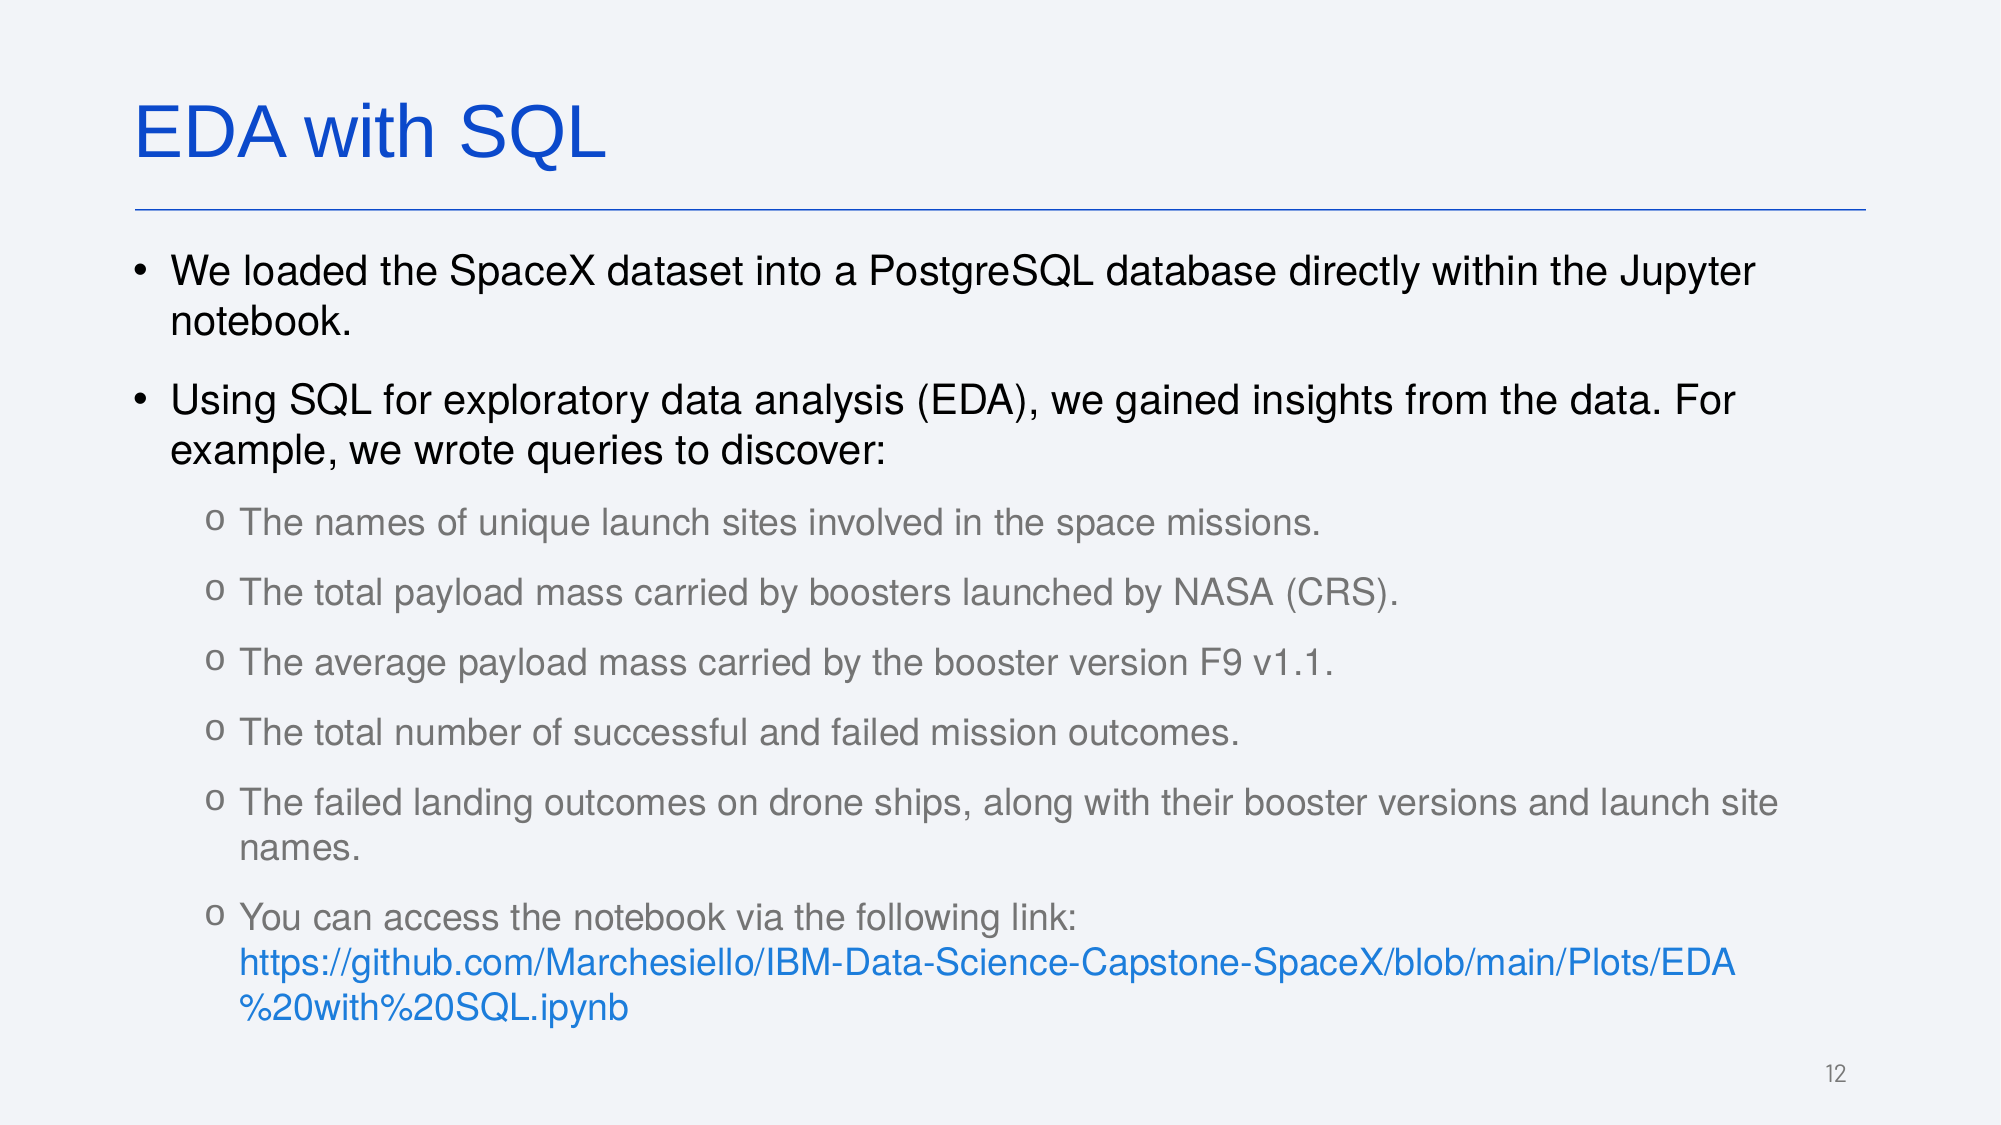

EDA with SQL
We loaded the SpaceX dataset into a PostgreSQL database directly within the Jupyter notebook.
Using SQL for exploratory data analysis (EDA), we gained insights from the data. For example, we wrote queries to discover:
The names of unique launch sites involved in the space missions.
The total payload mass carried by boosters launched by NASA (CRS).
The average payload mass carried by the booster version F9 v1.1.
The total number of successful and failed mission outcomes.
The failed landing outcomes on drone ships, along with their booster versions and launch site names.
You can access the notebook via the following link:                         https://github.com/Marchesiello/IBM-Data-Science-Capstone-SpaceX/blob/main/Plots/EDA%20with%20SQL.ipynb

12